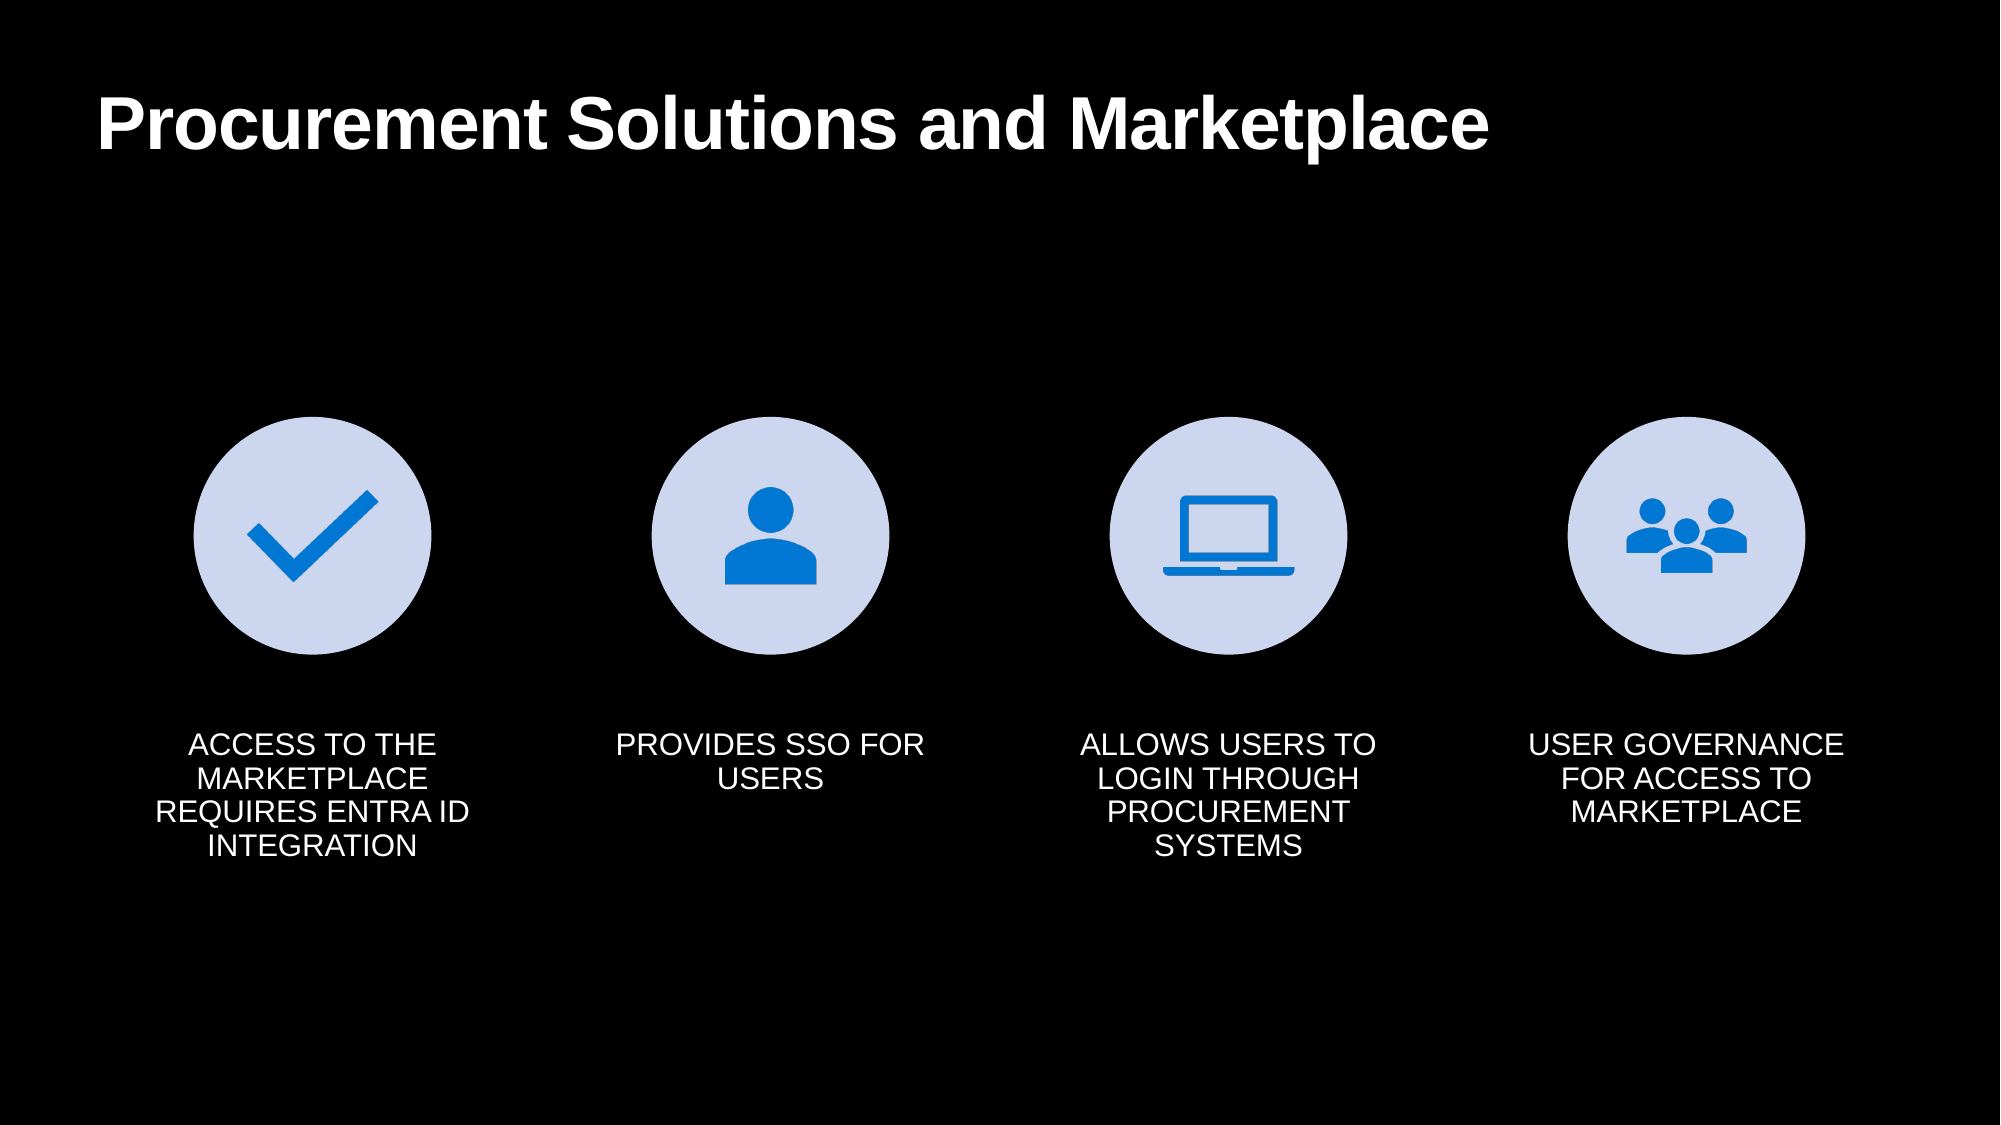

# Procurement Solutions and Marketplace
Access to the Marketplace requires Entra ID integration
Provides SSO for users
Allows users to login through Procurement systems
User governance for access to Marketplace